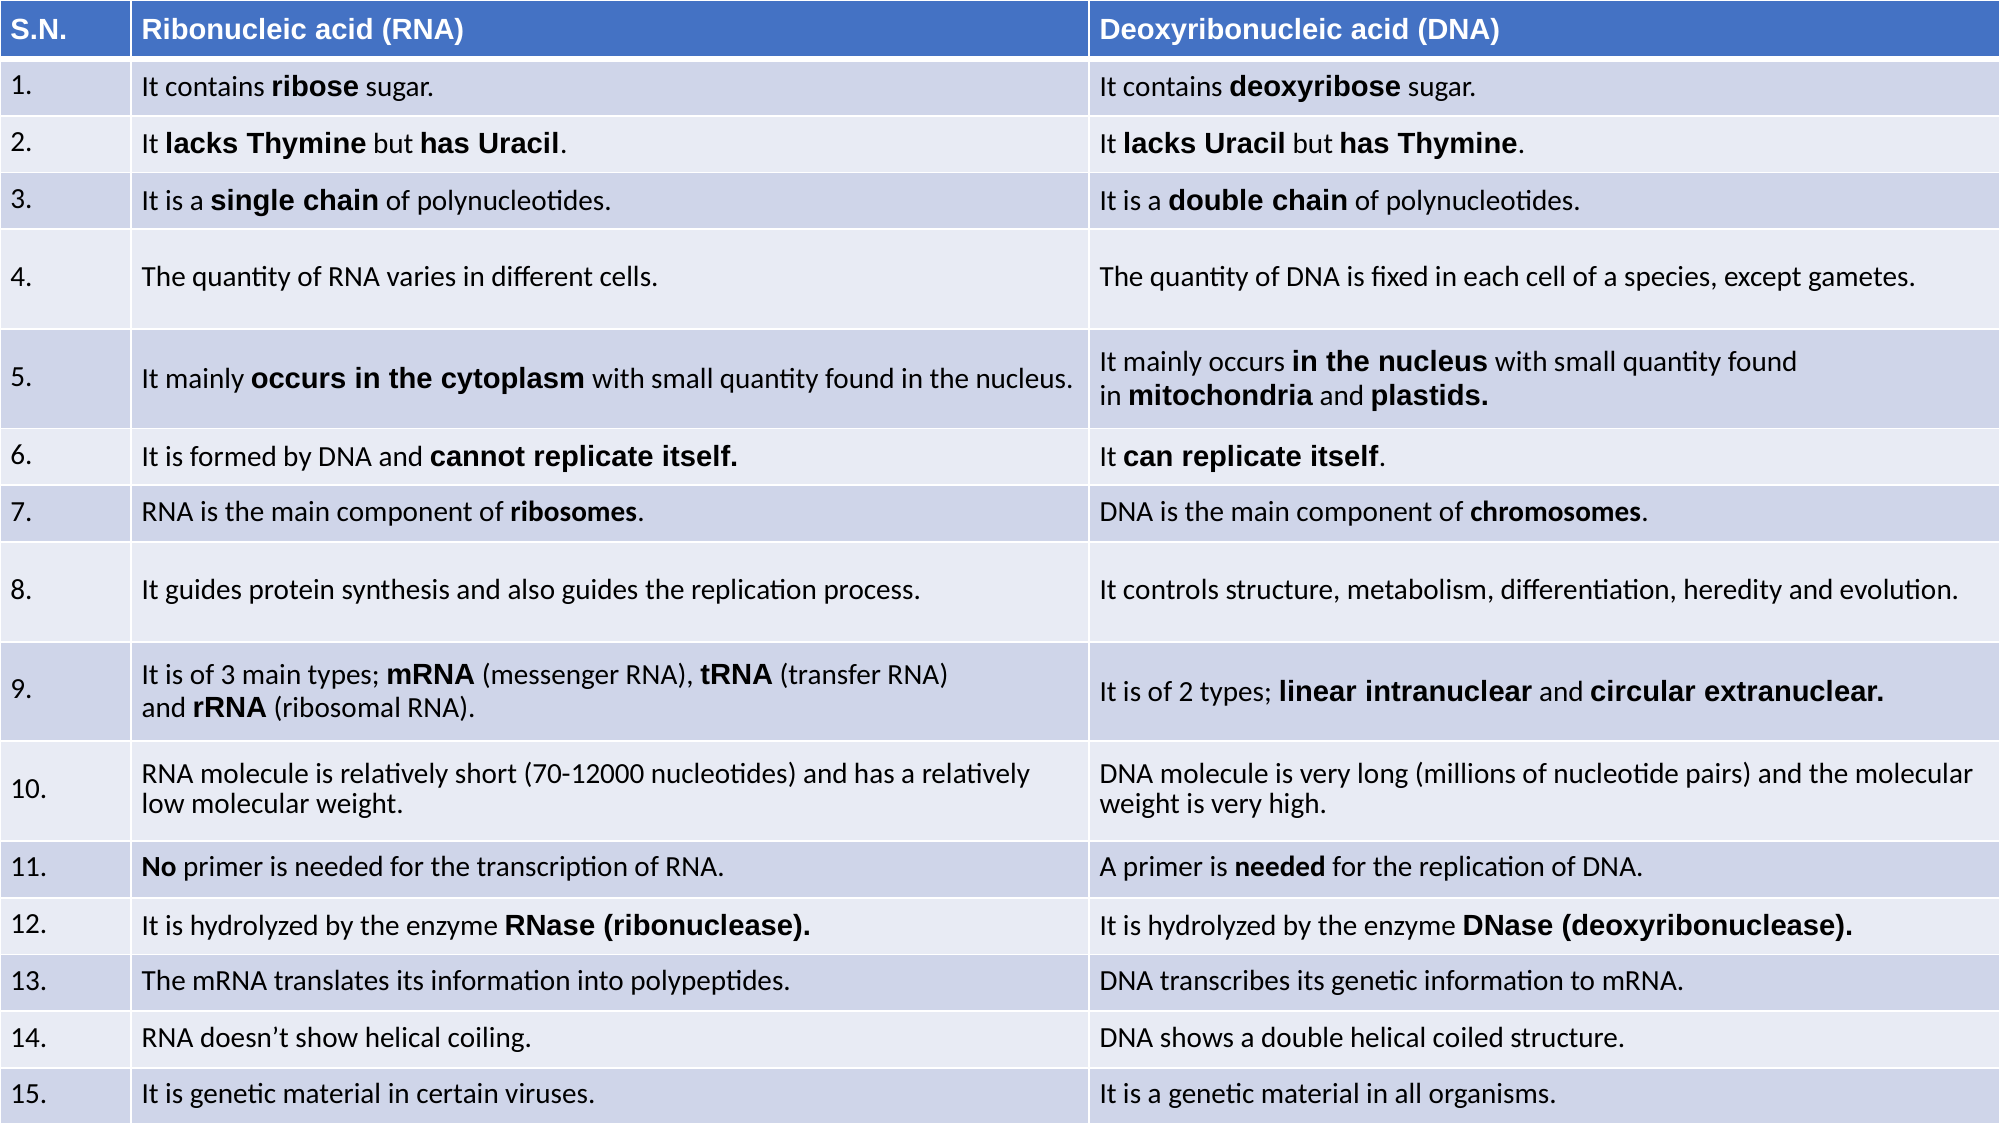

| S.N. | Ribonucleic acid (RNA) | Deoxyribonucleic acid (DNA) |
| --- | --- | --- |
| 1. | It contains ribose sugar. | It contains deoxyribose sugar. |
| 2. | It lacks Thymine but has Uracil. | It lacks Uracil but has Thymine. |
| 3. | It is a single chain of polynucleotides. | It is a double chain of polynucleotides. |
| 4. | The quantity of RNA varies in different cells. | The quantity of DNA is fixed in each cell of a species, except gametes. |
| 5. | It mainly occurs in the cytoplasm with small quantity found in the nucleus. | It mainly occurs in the nucleus with small quantity found in mitochondria and plastids. |
| 6. | It is formed by DNA and cannot replicate itself. | It can replicate itself. |
| 7. | RNA is the main component of ribosomes. | DNA is the main component of chromosomes. |
| 8. | It guides protein synthesis and also guides the replication process. | It controls structure, metabolism, differentiation, heredity and evolution. |
| 9. | It is of 3 main types; mRNA (messenger RNA), tRNA (transfer RNA) and rRNA (ribosomal RNA). | It is of 2 types; linear intranuclear and circular extranuclear. |
| 10. | RNA molecule is relatively short (70-12000 nucleotides) and has a relatively low molecular weight. | DNA molecule is very long (millions of nucleotide pairs) and the molecular weight is very high. |
| 11. | No primer is needed for the transcription of RNA. | A primer is needed for the replication of DNA. |
| 12. | It is hydrolyzed by the enzyme RNase (ribonuclease). | It is hydrolyzed by the enzyme DNase (deoxyribonuclease). |
| 13. | The mRNA translates its information into polypeptides. | DNA transcribes its genetic information to mRNA. |
| 14. | RNA doesn’t show helical coiling. | DNA shows a double helical coiled structure. |
| 15. | It is genetic material in certain viruses. | It is a genetic material in all organisms. |
# Difference